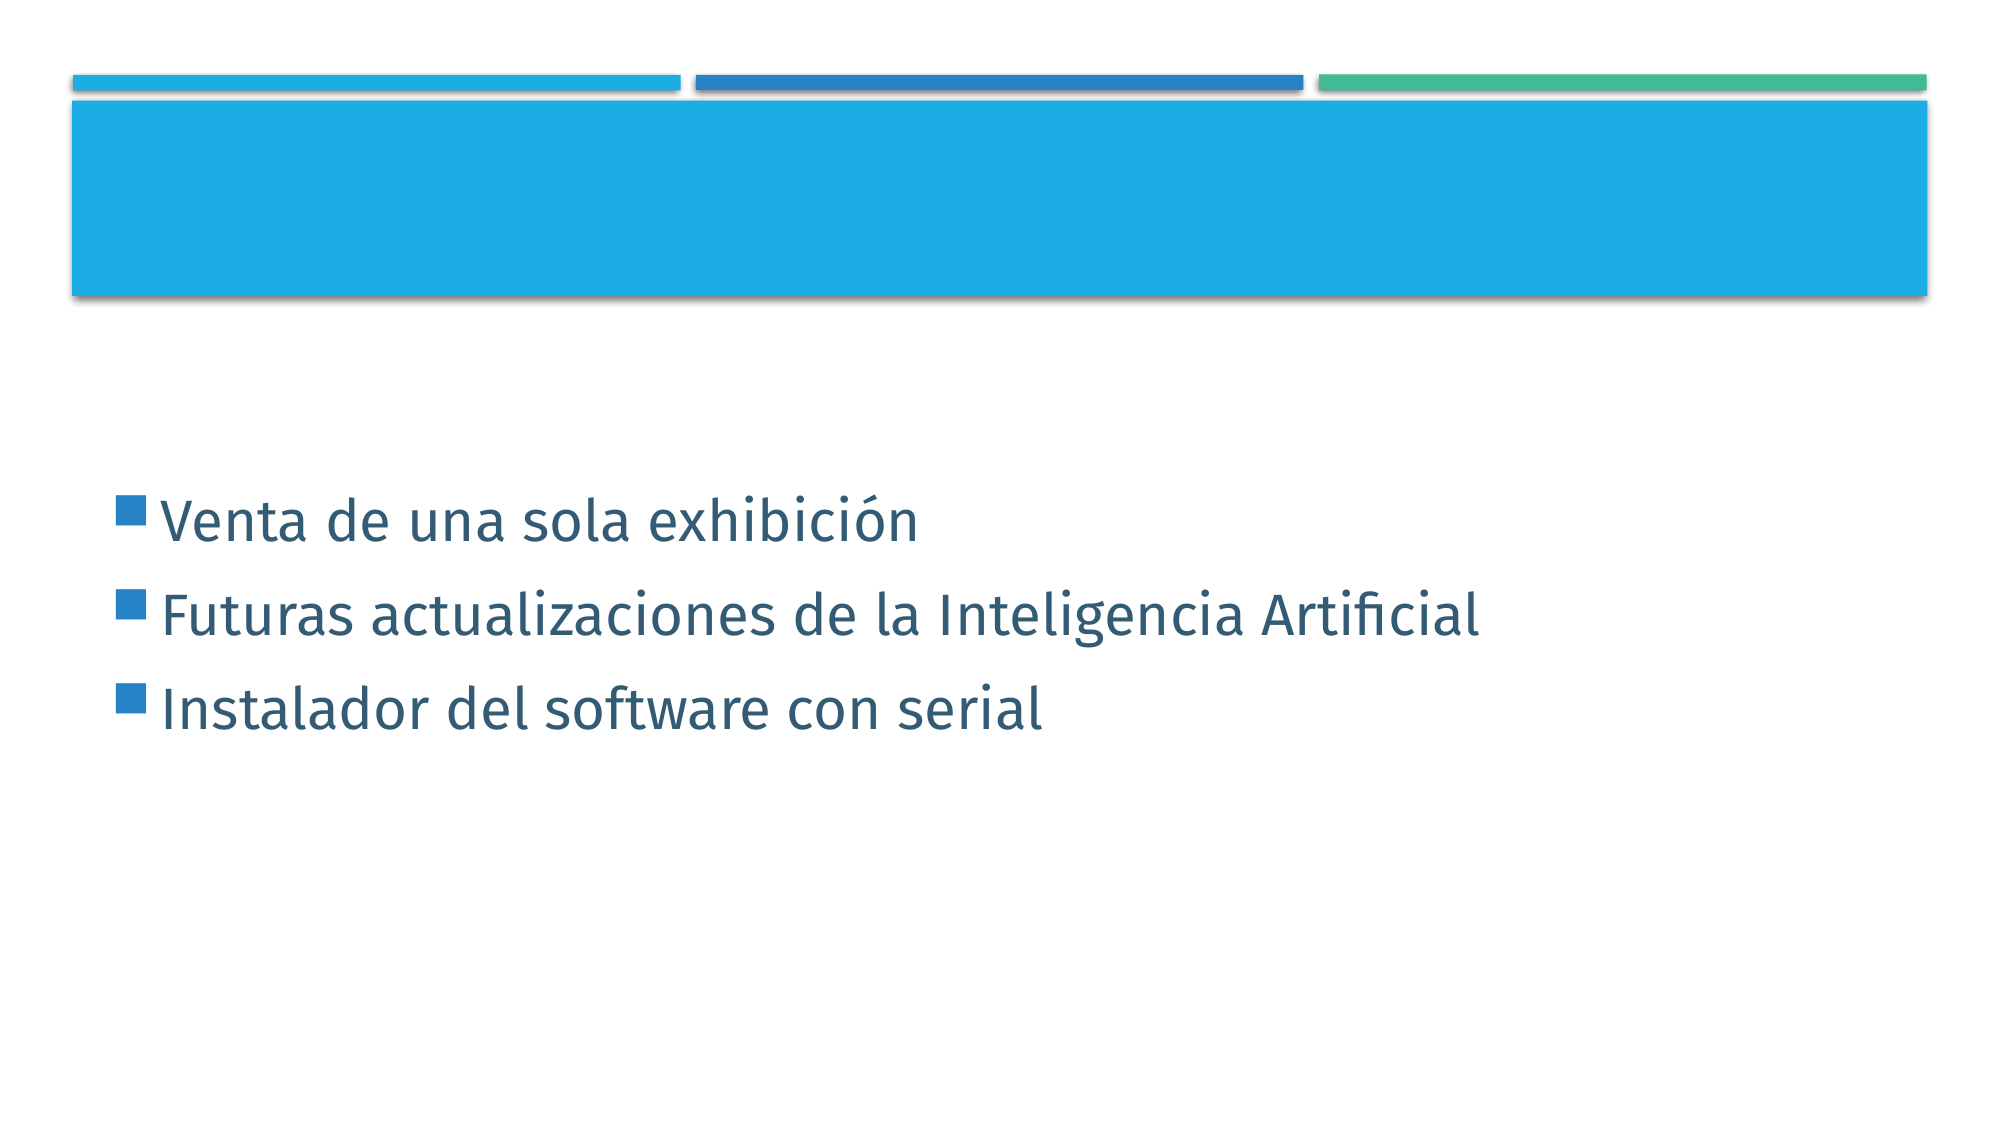

#
Venta de una sola exhibición
Futuras actualizaciones de la Inteligencia Artificial
Instalador del software con serial